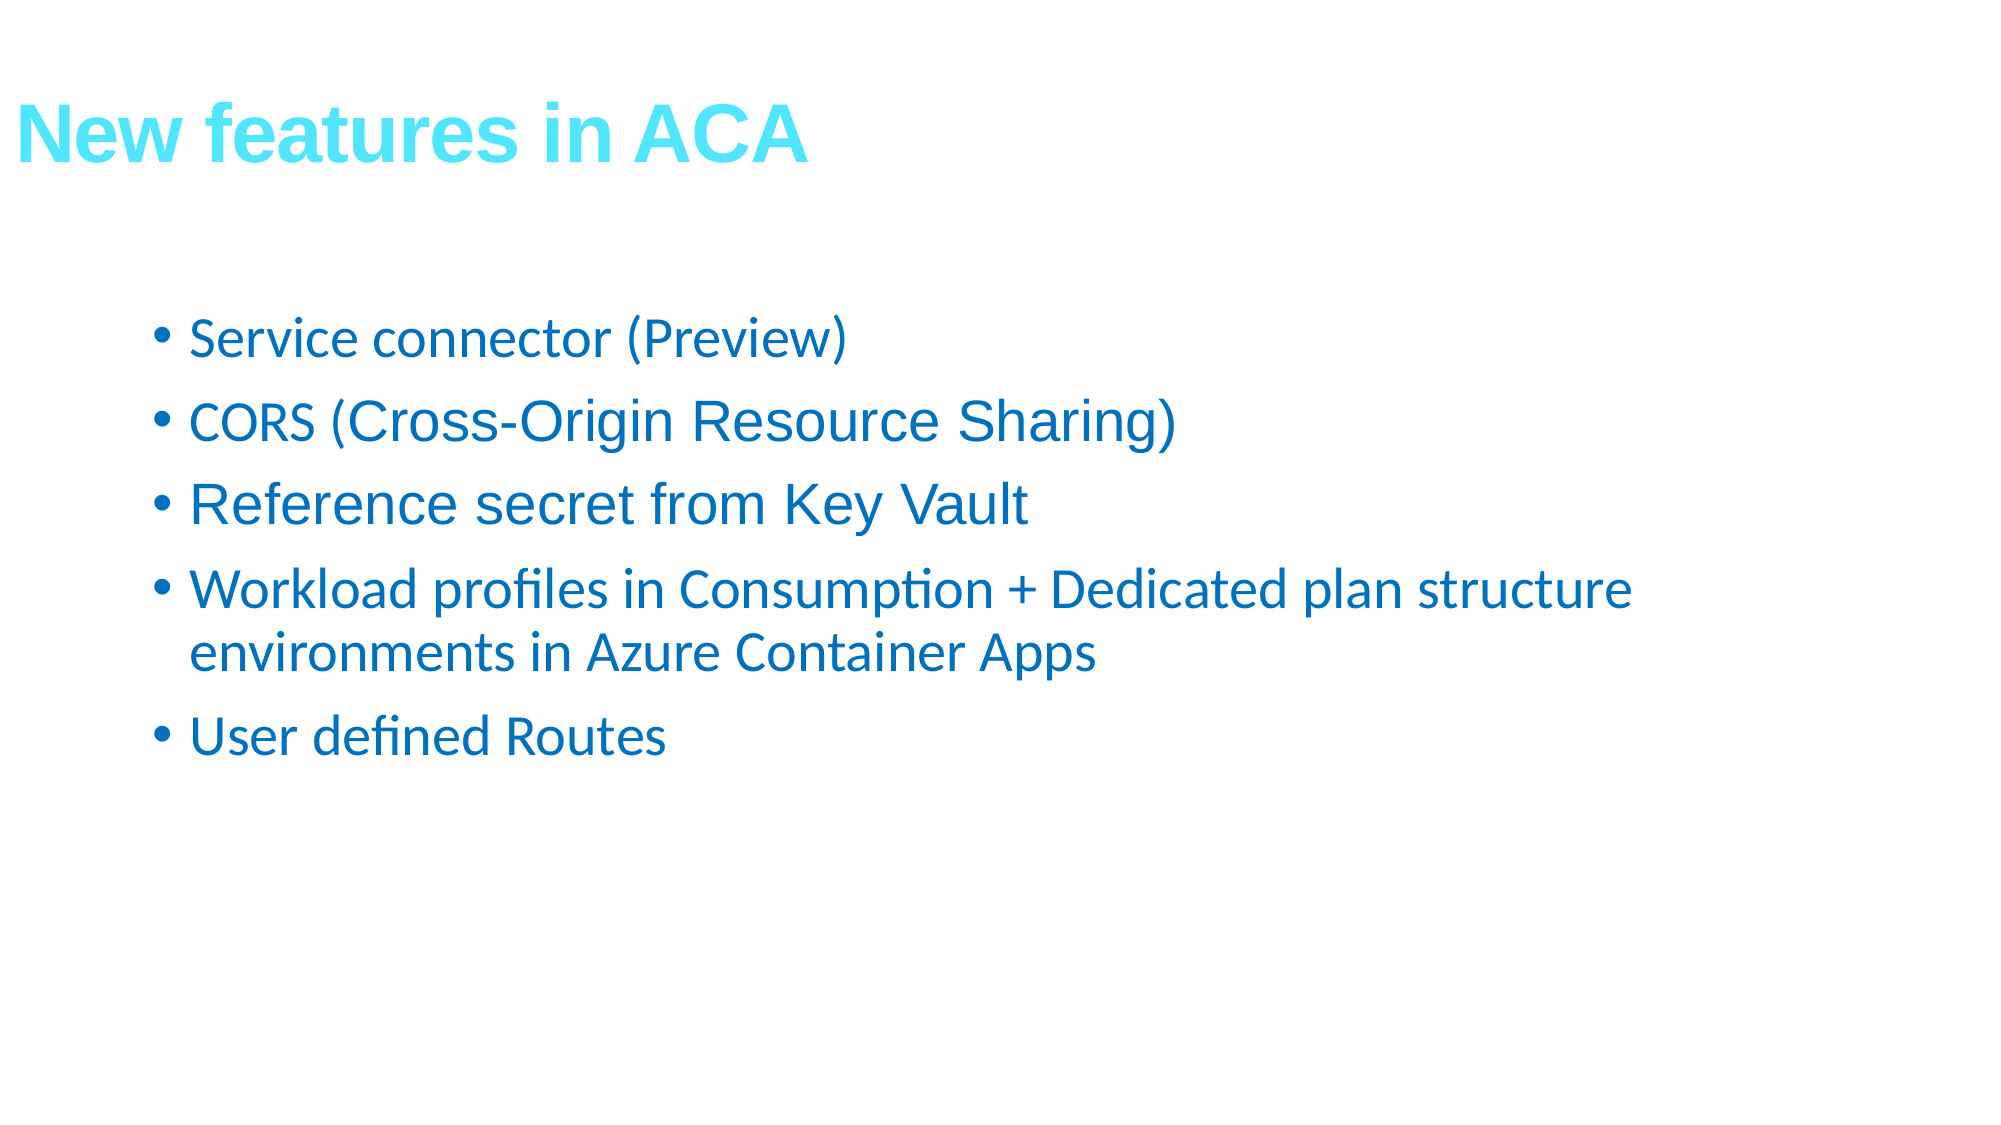

# New features in ACA
Service connector (Preview)
CORS (Cross-Origin Resource Sharing)
Reference secret from Key Vault
Workload profiles in Consumption + Dedicated plan structure environments in Azure Container Apps
User defined Routes